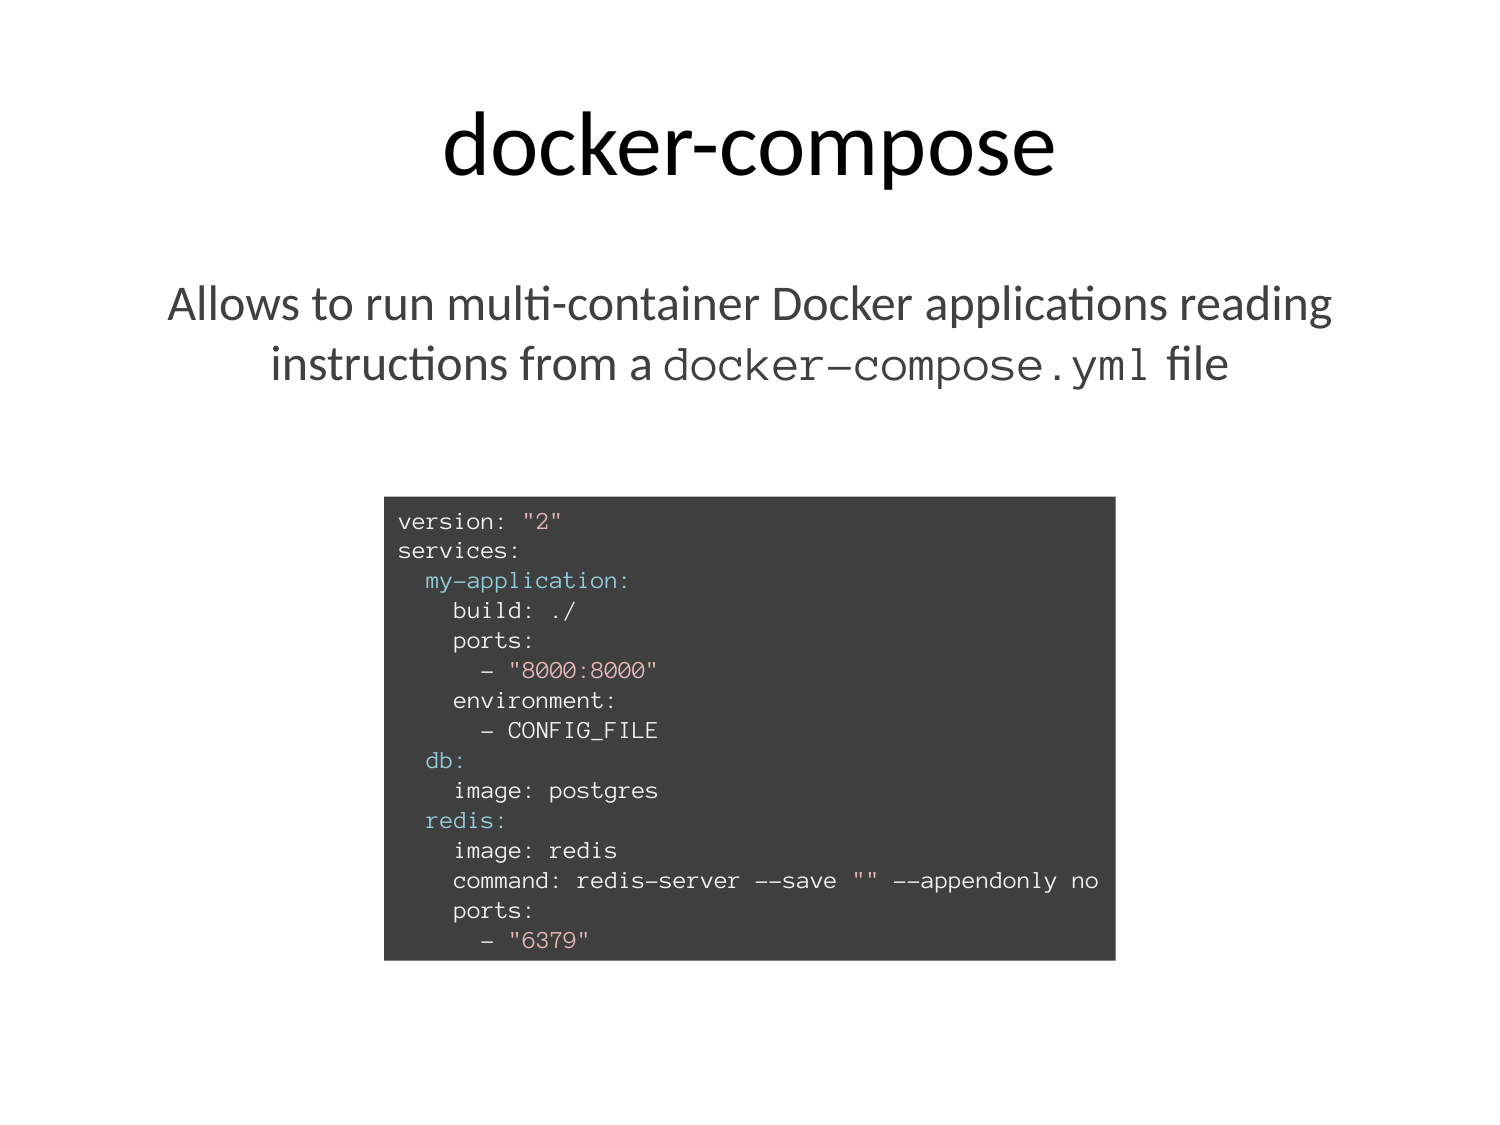

# docker-compose
Allows to run multi-container Docker applications reading instructions from a docker-compose.yml file
version: "2"
services:
  my-application:
    build: ./
    ports:
      - "8000:8000"
    environment:
      - CONFIG_FILE
  db:
    image: postgres
  redis:
    image: redis
    command: redis-server --save "" --appendonly no
    ports:
      - "6379"